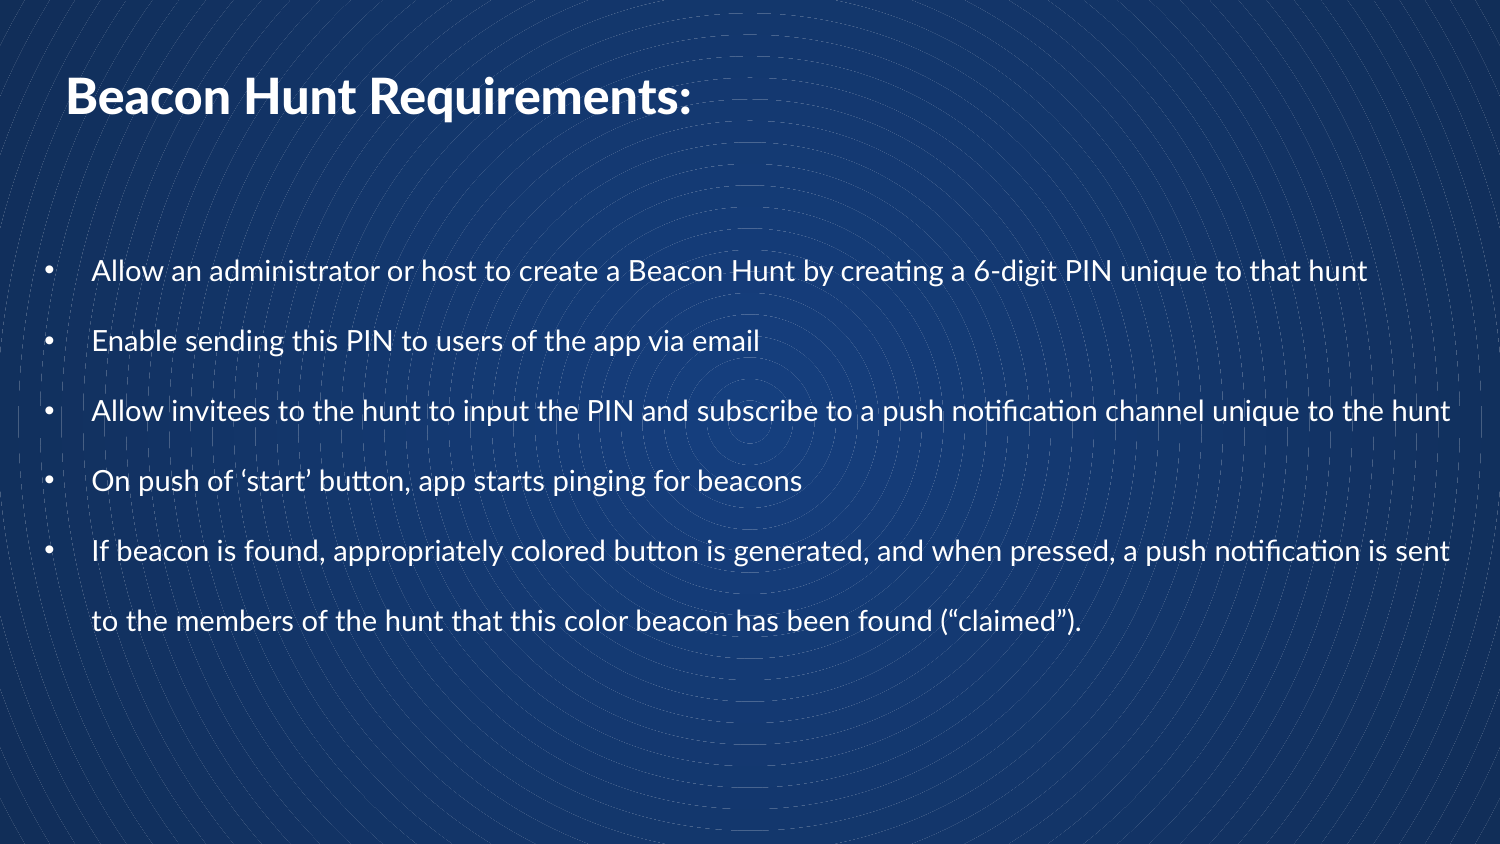

# Beacon Hunt Requirements:
Allow an administrator or host to create a Beacon Hunt by creating a 6-digit PIN unique to that hunt
Enable sending this PIN to users of the app via email
Allow invitees to the hunt to input the PIN and subscribe to a push notification channel unique to the hunt
On push of ‘start’ button, app starts pinging for beacons
If beacon is found, appropriately colored button is generated, and when pressed, a push notification is sent to the members of the hunt that this color beacon has been found (“claimed”).